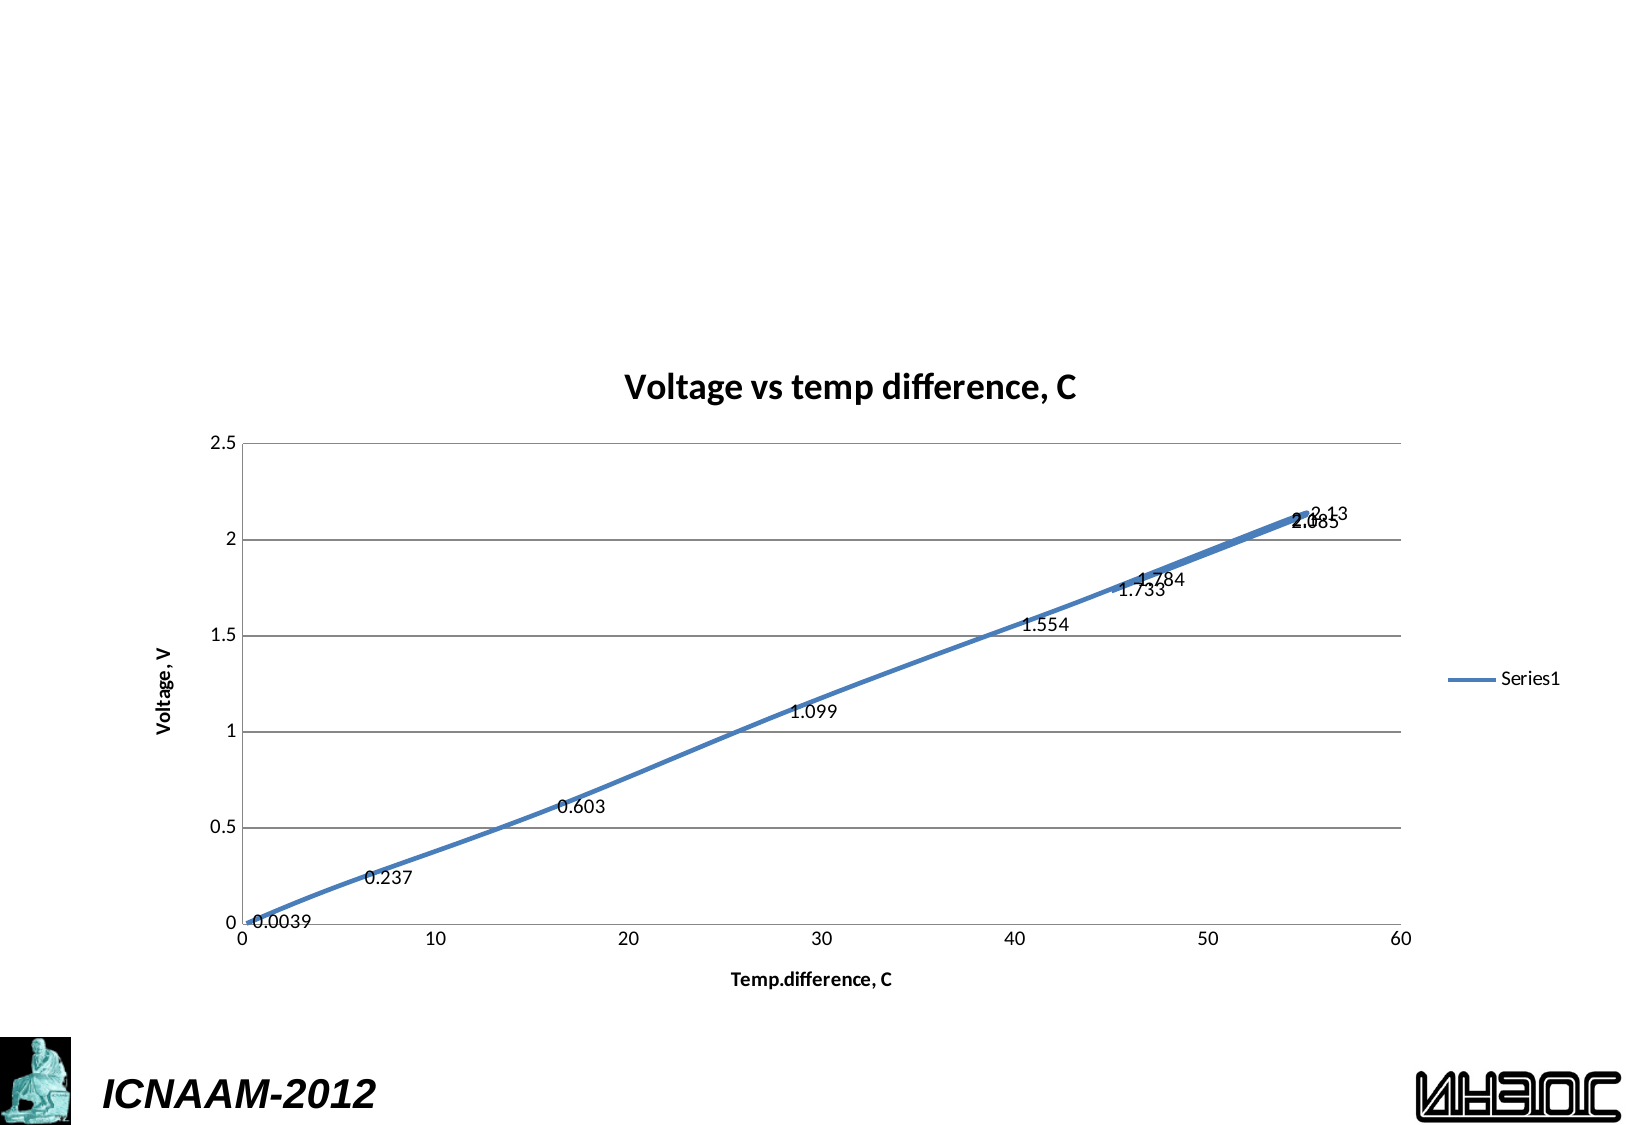

### Chart: Voltage vs temp difference, C

| Category |  |
|---|---|